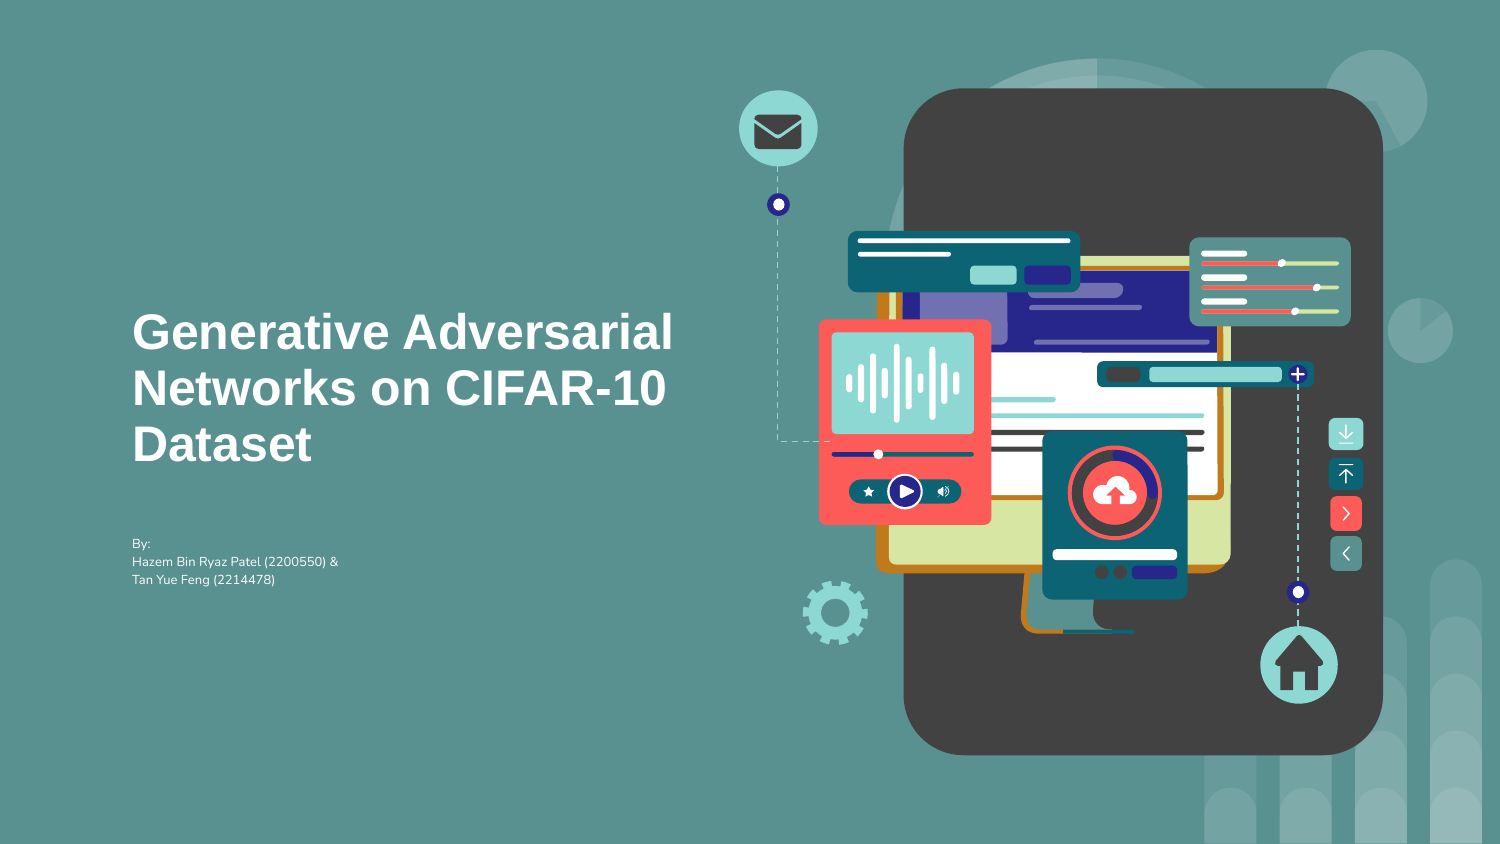

# Generative Adversarial Networks on CIFAR-10 Dataset

By:
Hazem Bin Ryaz Patel (2200550) &
Tan Yue Feng (2214478)